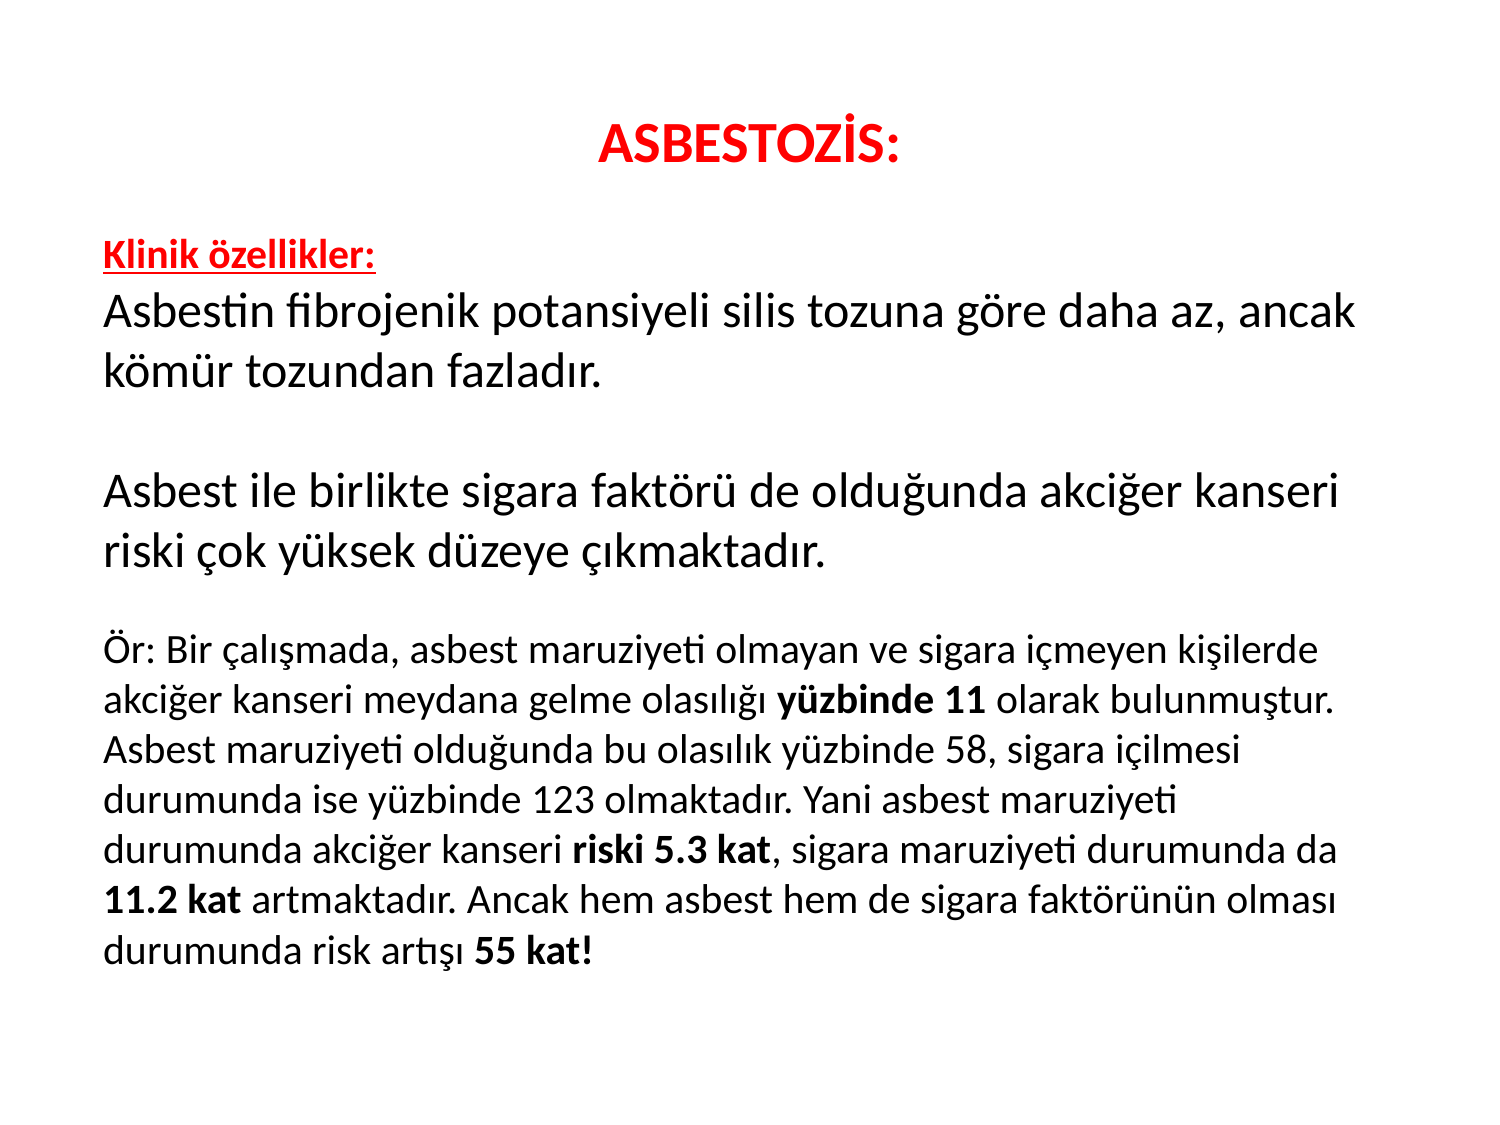

# ASBESTOZİS:
Klinik özellikler:
Asbestin fibrojenik potansiyeli silis tozuna göre daha az, ancak kömür tozundan fazladır.

Asbest ile birlikte sigara faktörü de olduğunda akciğer kanseri riski çok yüksek düzeye çıkmaktadır.

Ör: Bir çalışmada, asbest maruziyeti olmayan ve sigara içmeyen kişilerde akciğer kanseri meydana gelme olasılığı yüzbinde 11 olarak bulunmuştur. Asbest maruziyeti olduğunda bu olasılık yüzbinde 58, sigara içilmesi durumunda ise yüzbinde 123 olmaktadır. Yani asbest maruziyeti durumunda akciğer kanseri riski 5.3 kat, sigara maruziyeti durumunda da 11.2 kat artmaktadır. Ancak hem asbest hem de sigara faktörünün olması durumunda risk artışı 55 kat!